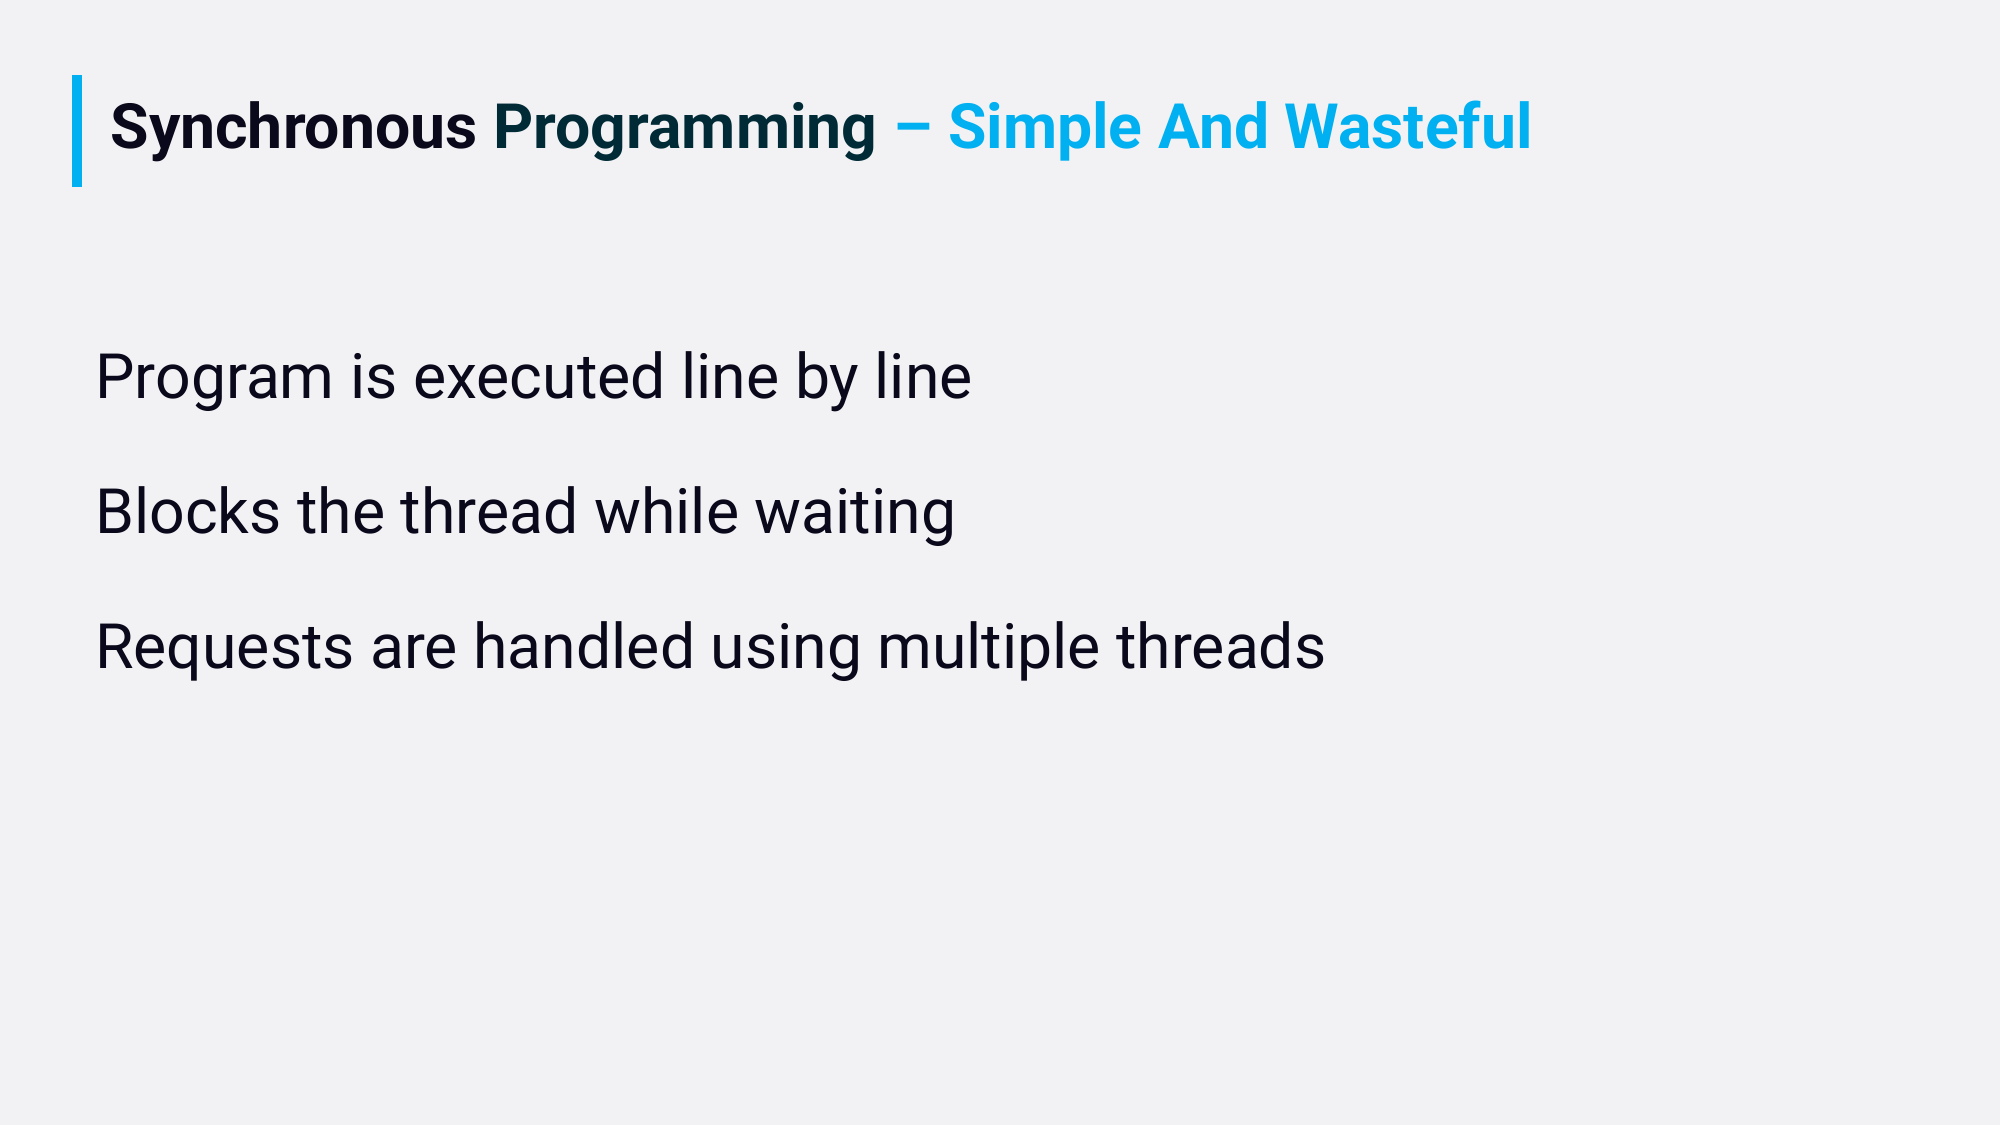

# Synchronous Programming – Simple And Wasteful
Program is executed line by line

Blocks the thread while waiting

Requests are handled using multiple threads